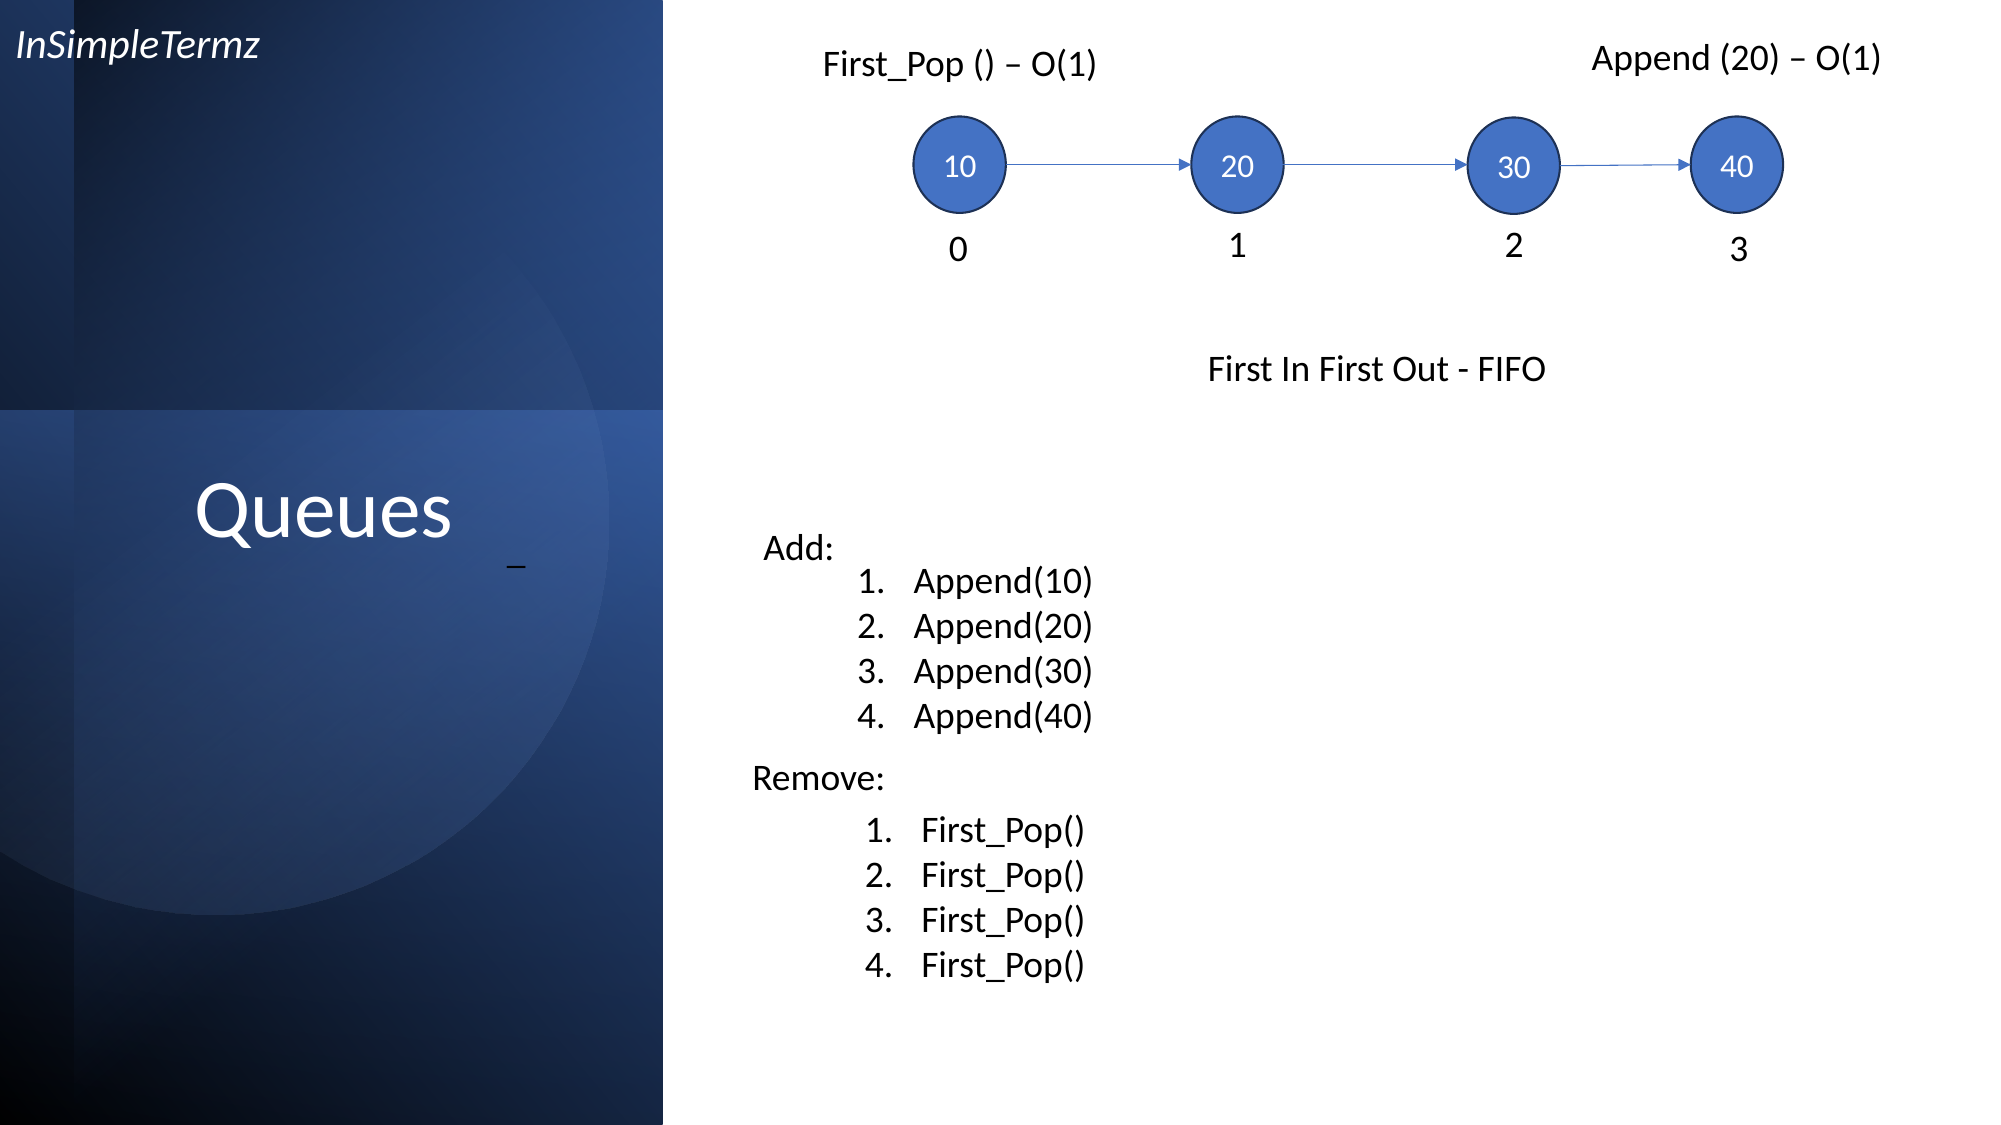

InSimpleTermz
Append (20) – O(1)
First_Pop () – O(1)
10
20
40
30

1
2
3
0

First In First Out - FIFO

Queues
Add:
_
Append(10)
Append(20)
Append(30)
Append(40)
Remove:
First_Pop()
First_Pop()
First_Pop()
First_Pop()